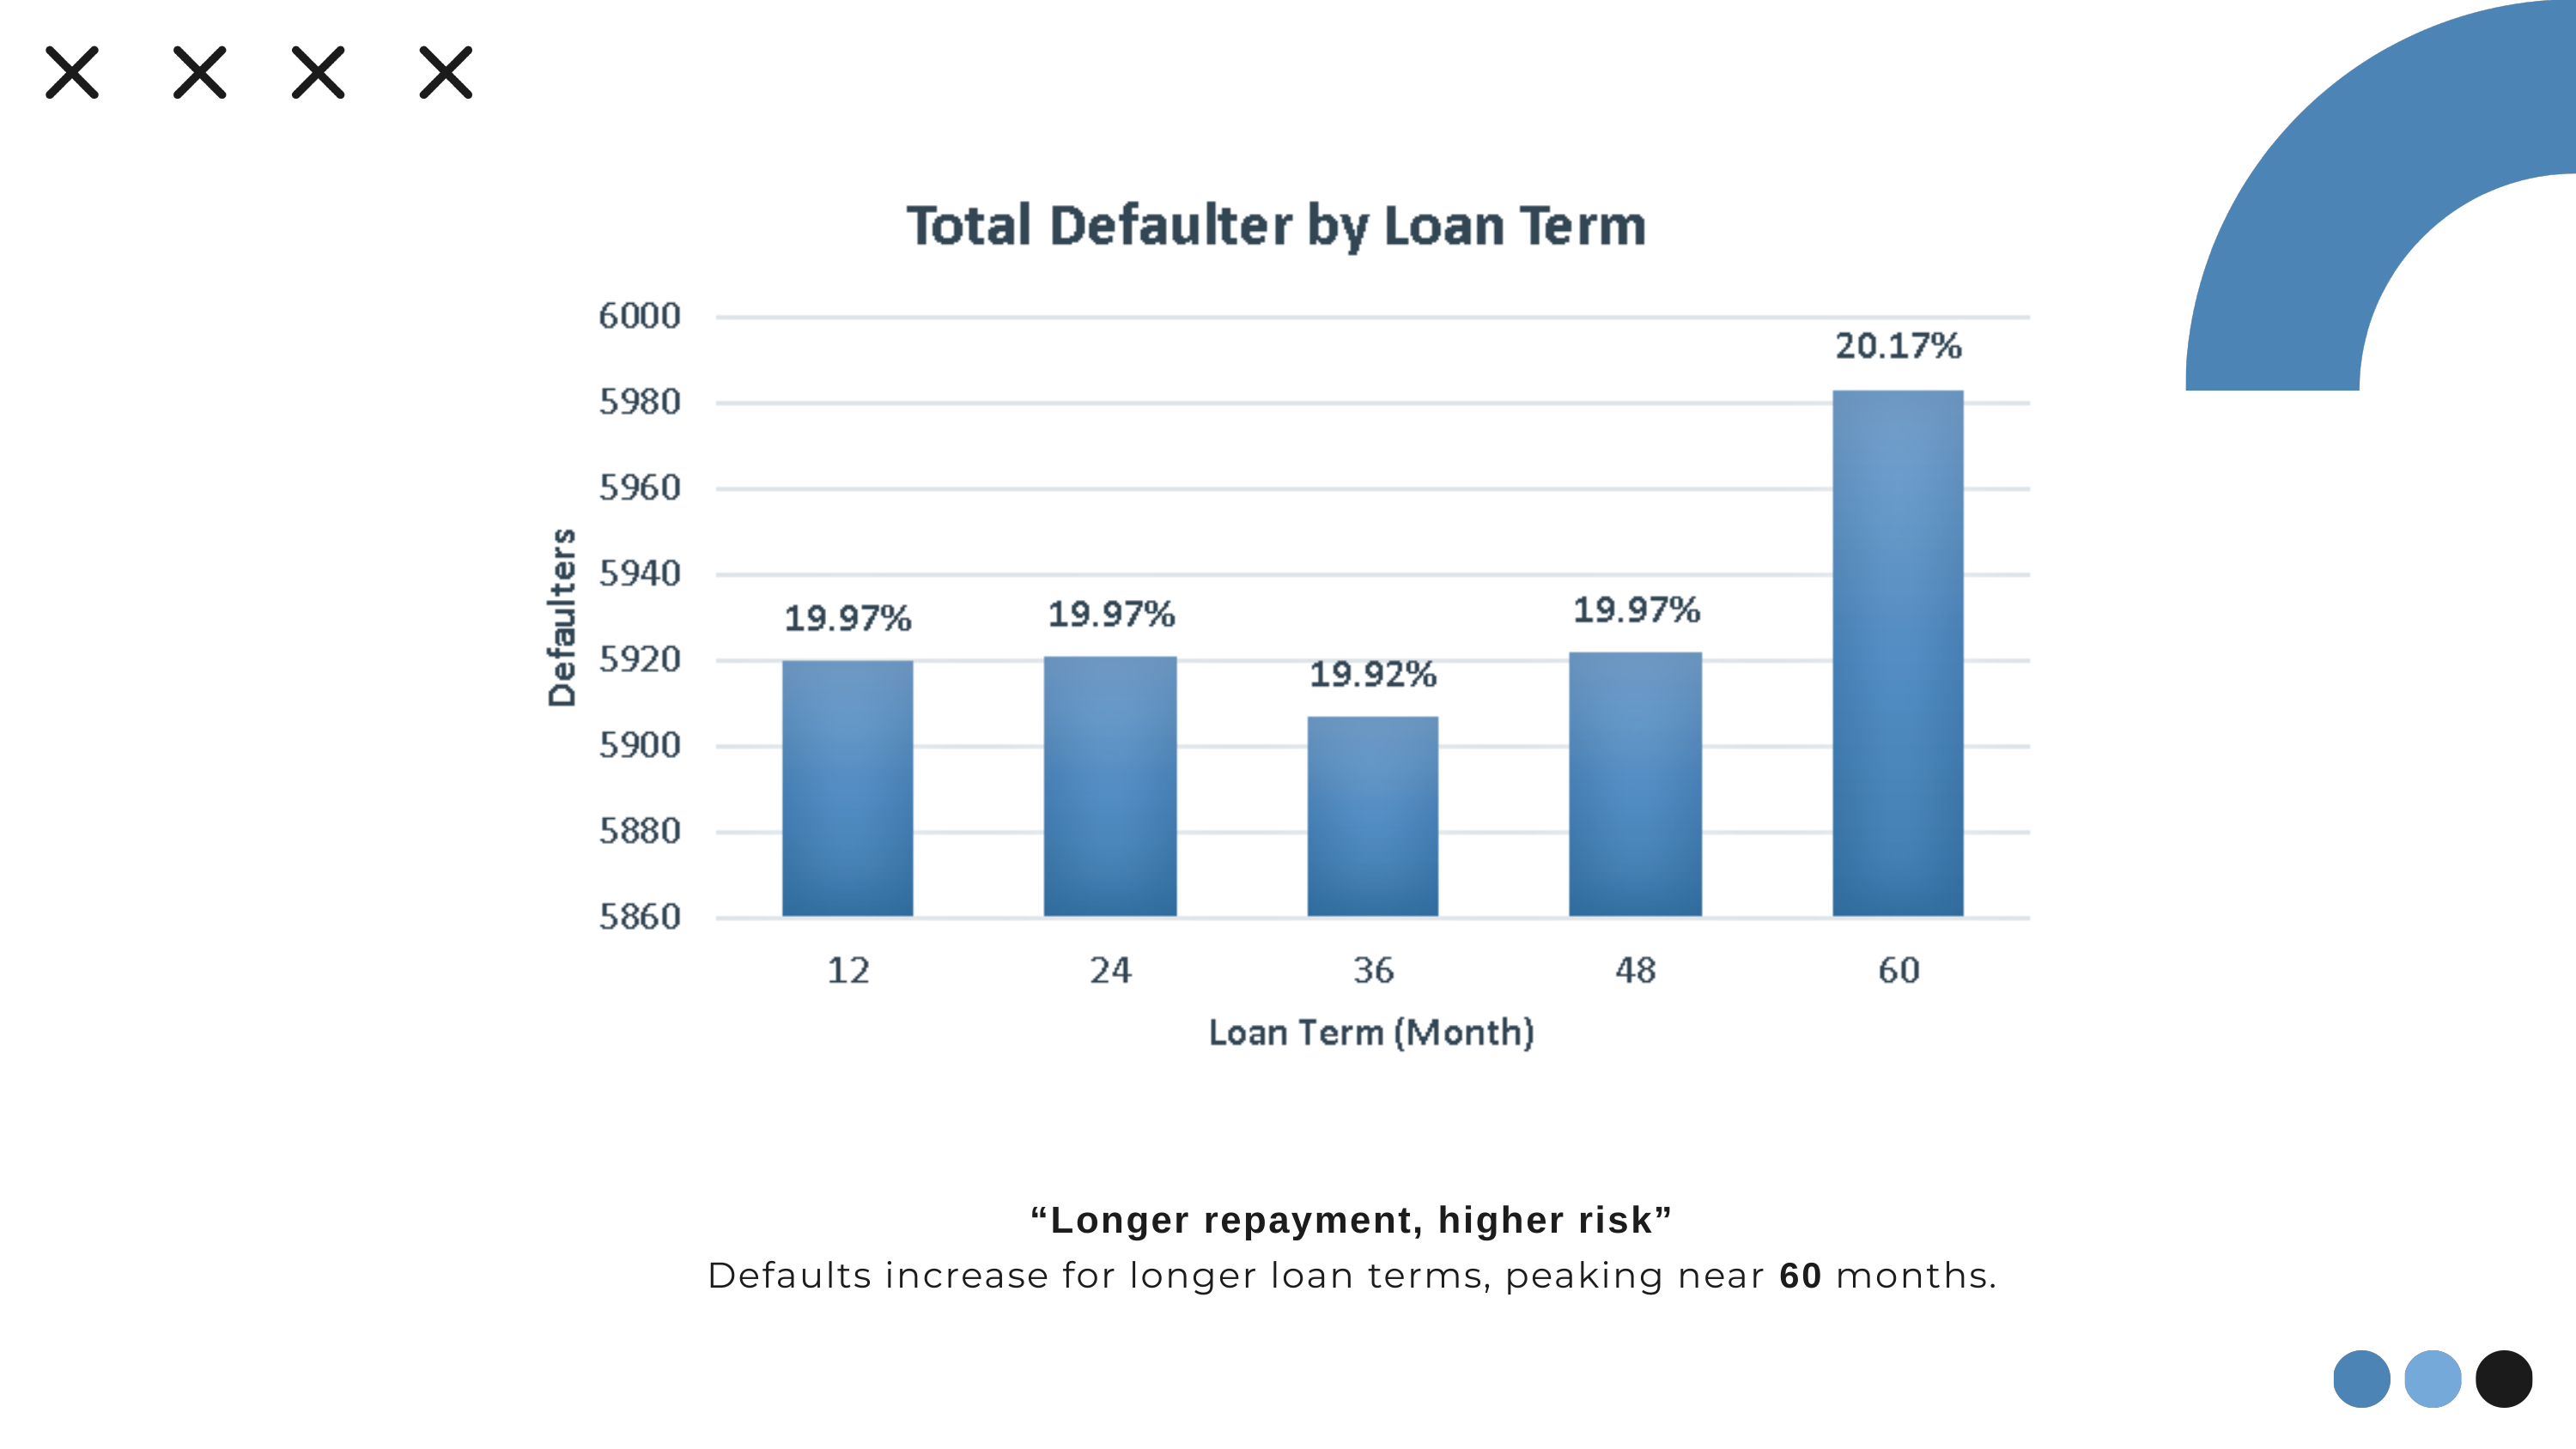

“Longer repayment, higher risk”
Defaults increase for longer loan terms, peaking near 60 months.